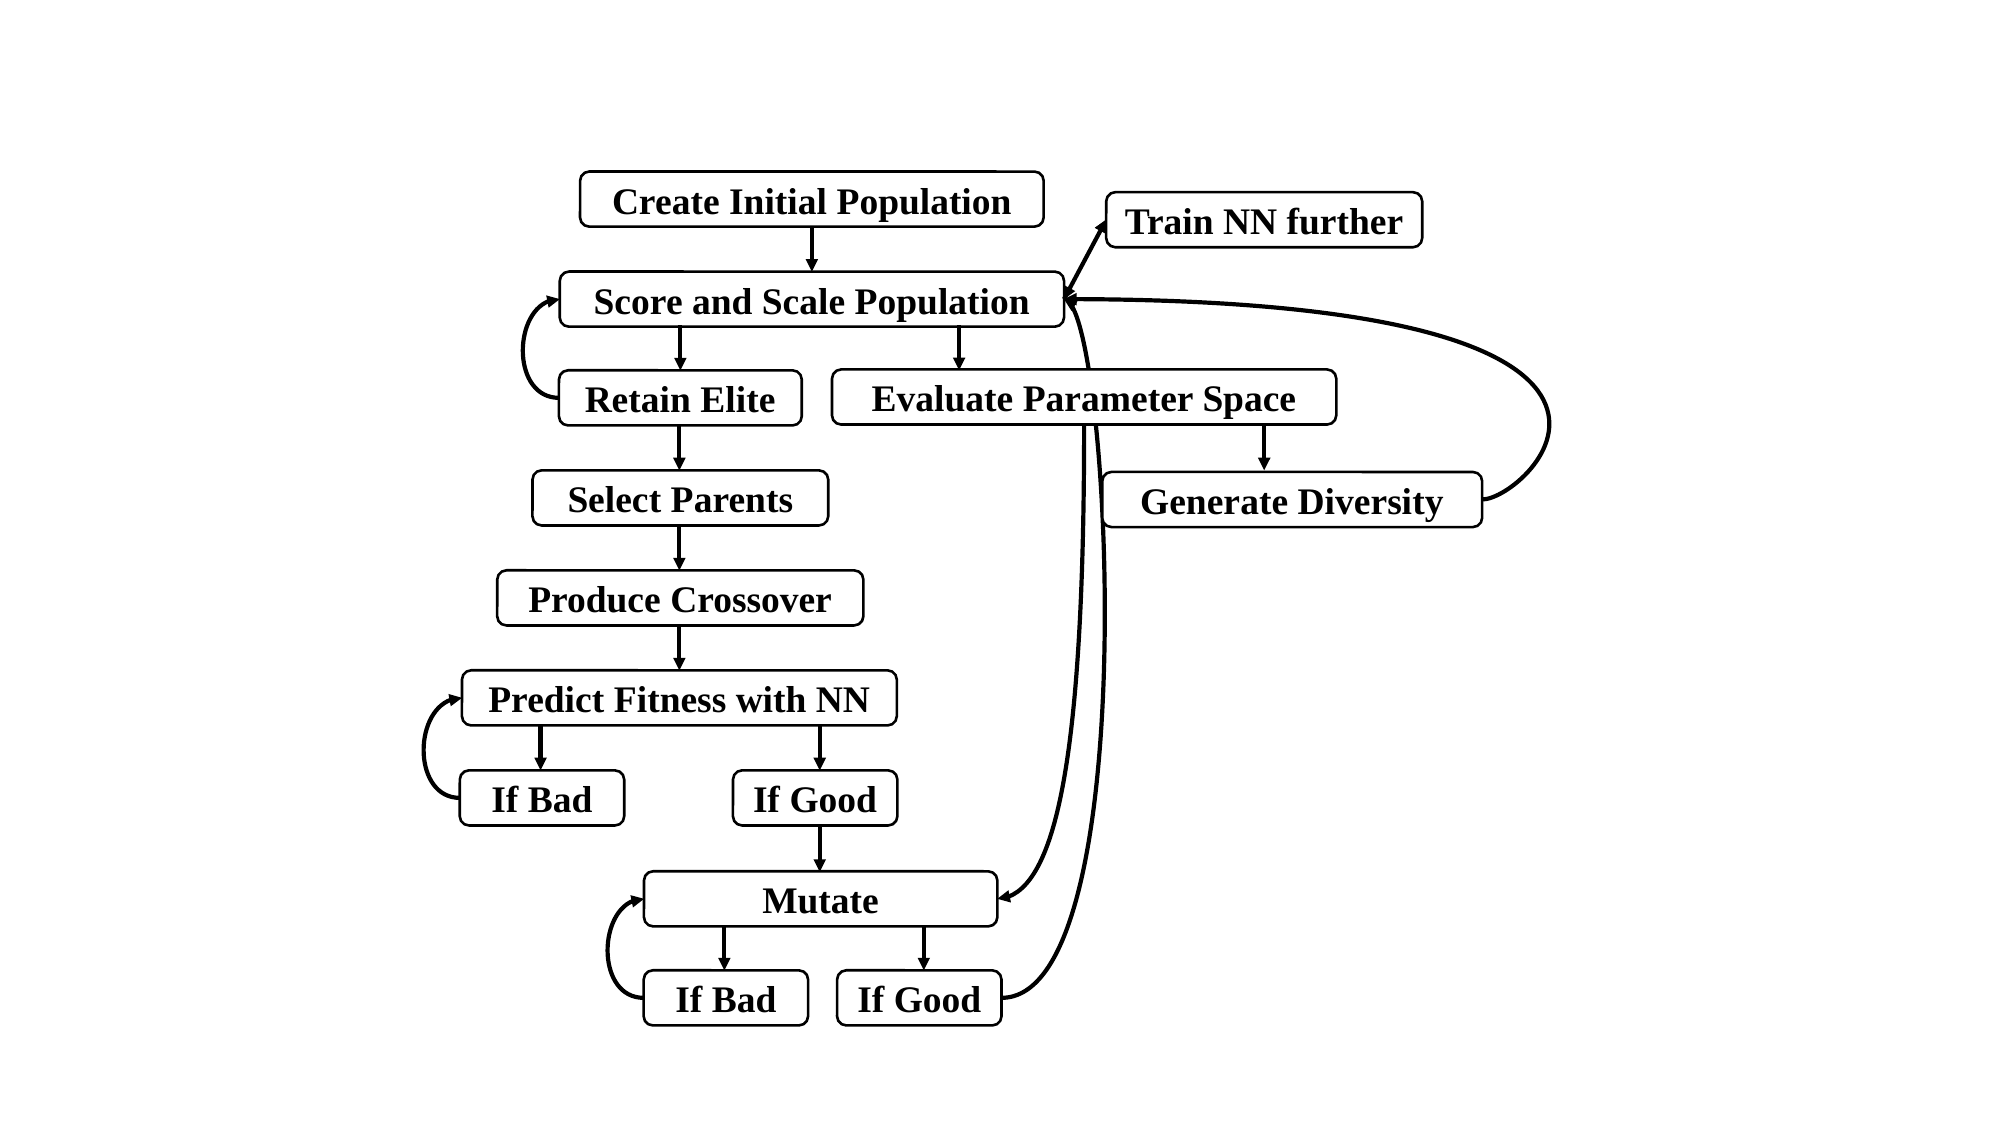

Create Initial Population
Train NN further
Score and Scale Population
Evaluate Parameter Space
Retain Elite
Select Parents
Generate Diversity
Produce Crossover
Predict Fitness with NN
If Good
If Bad
Mutate
If Bad
If Good